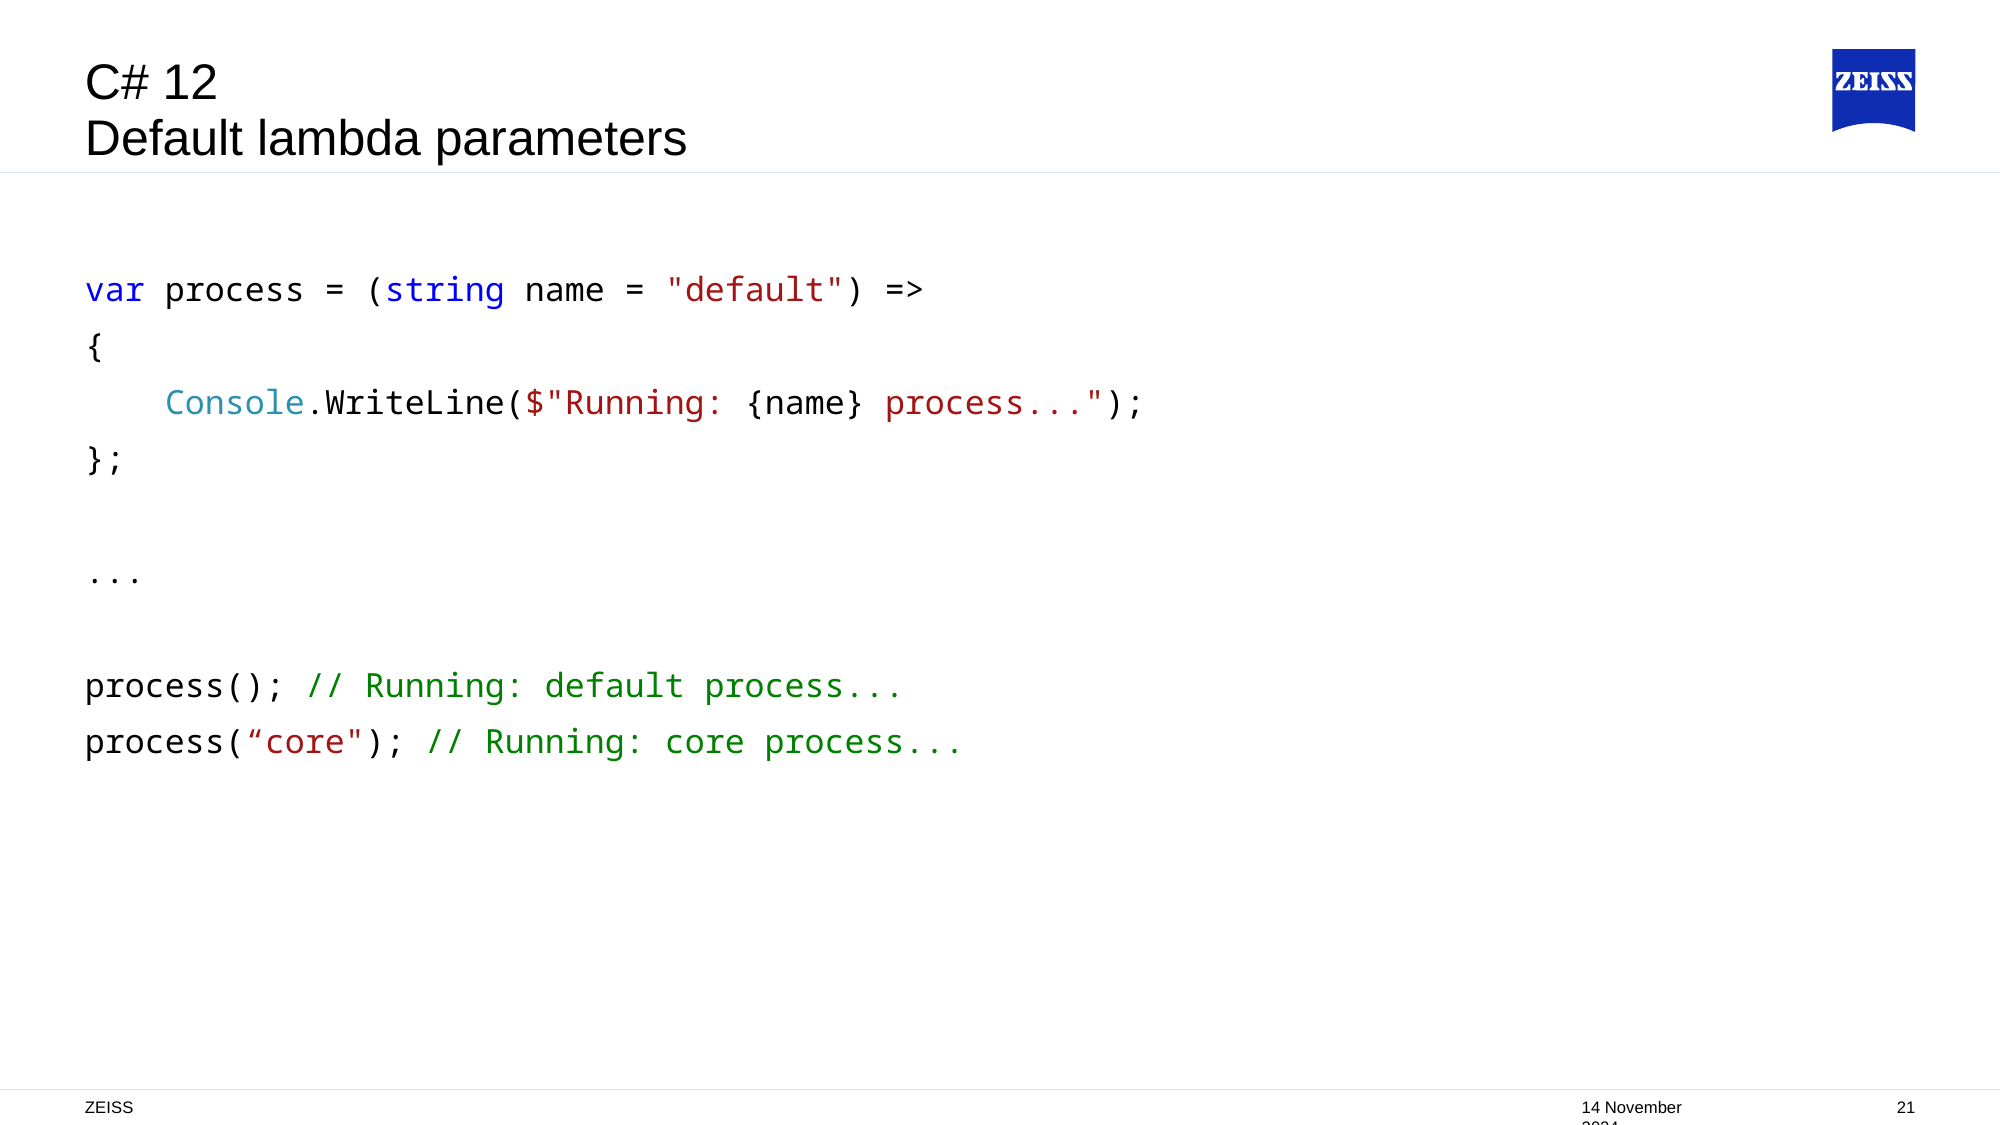

# C# 12
Default lambda parameters
var process = (string name = "default") =>
{
    Console.WriteLine($"Running: {name} process...");
};

...

process(); // Running: default process...
process(“core"); // Running: core process...

ZEISS
14 November 2024
21